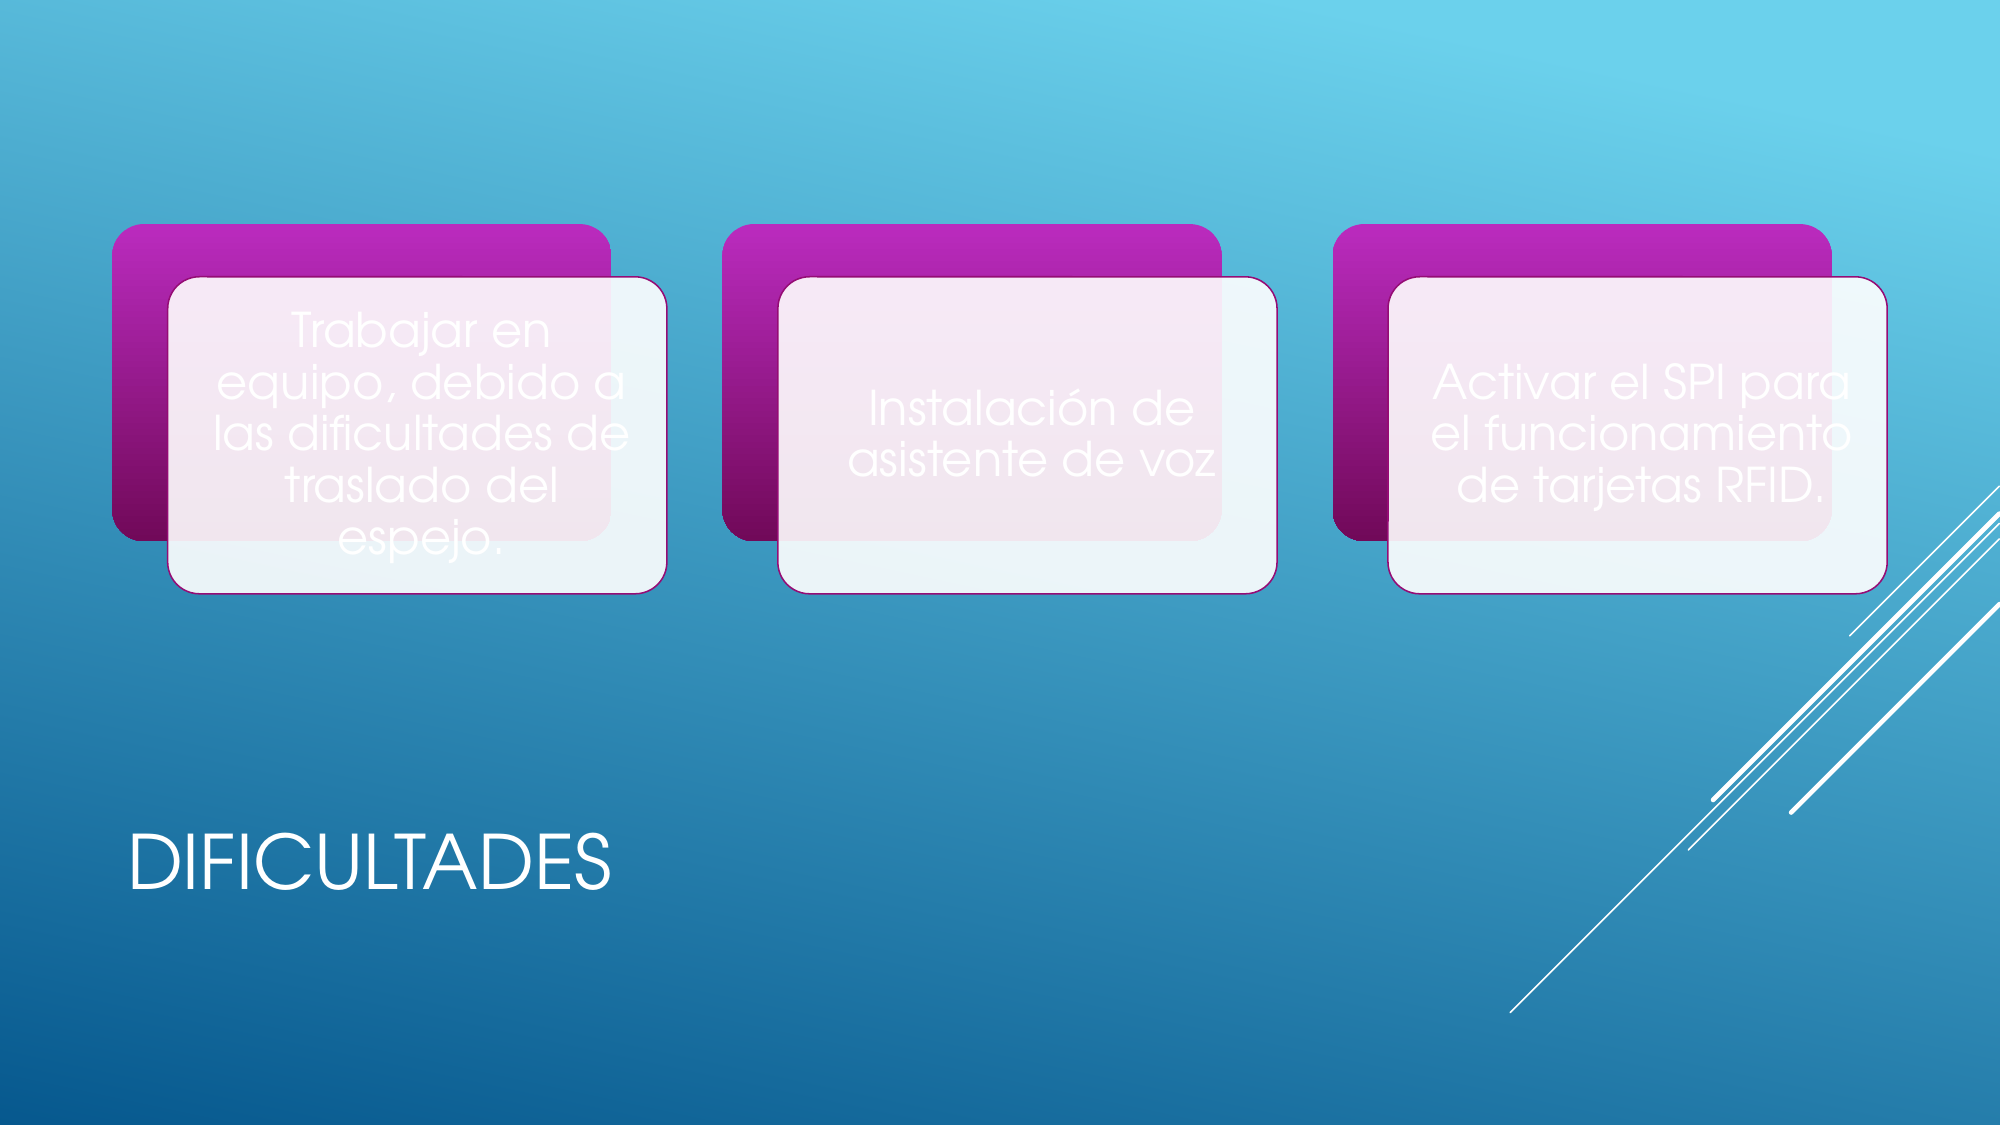

Trabajar en equipo, debido a las dificultades de traslado del espejo.
Instalación de asistente de voz
Activar el SPI para el funcionamiento de tarjetas RFID.
# Dificultades